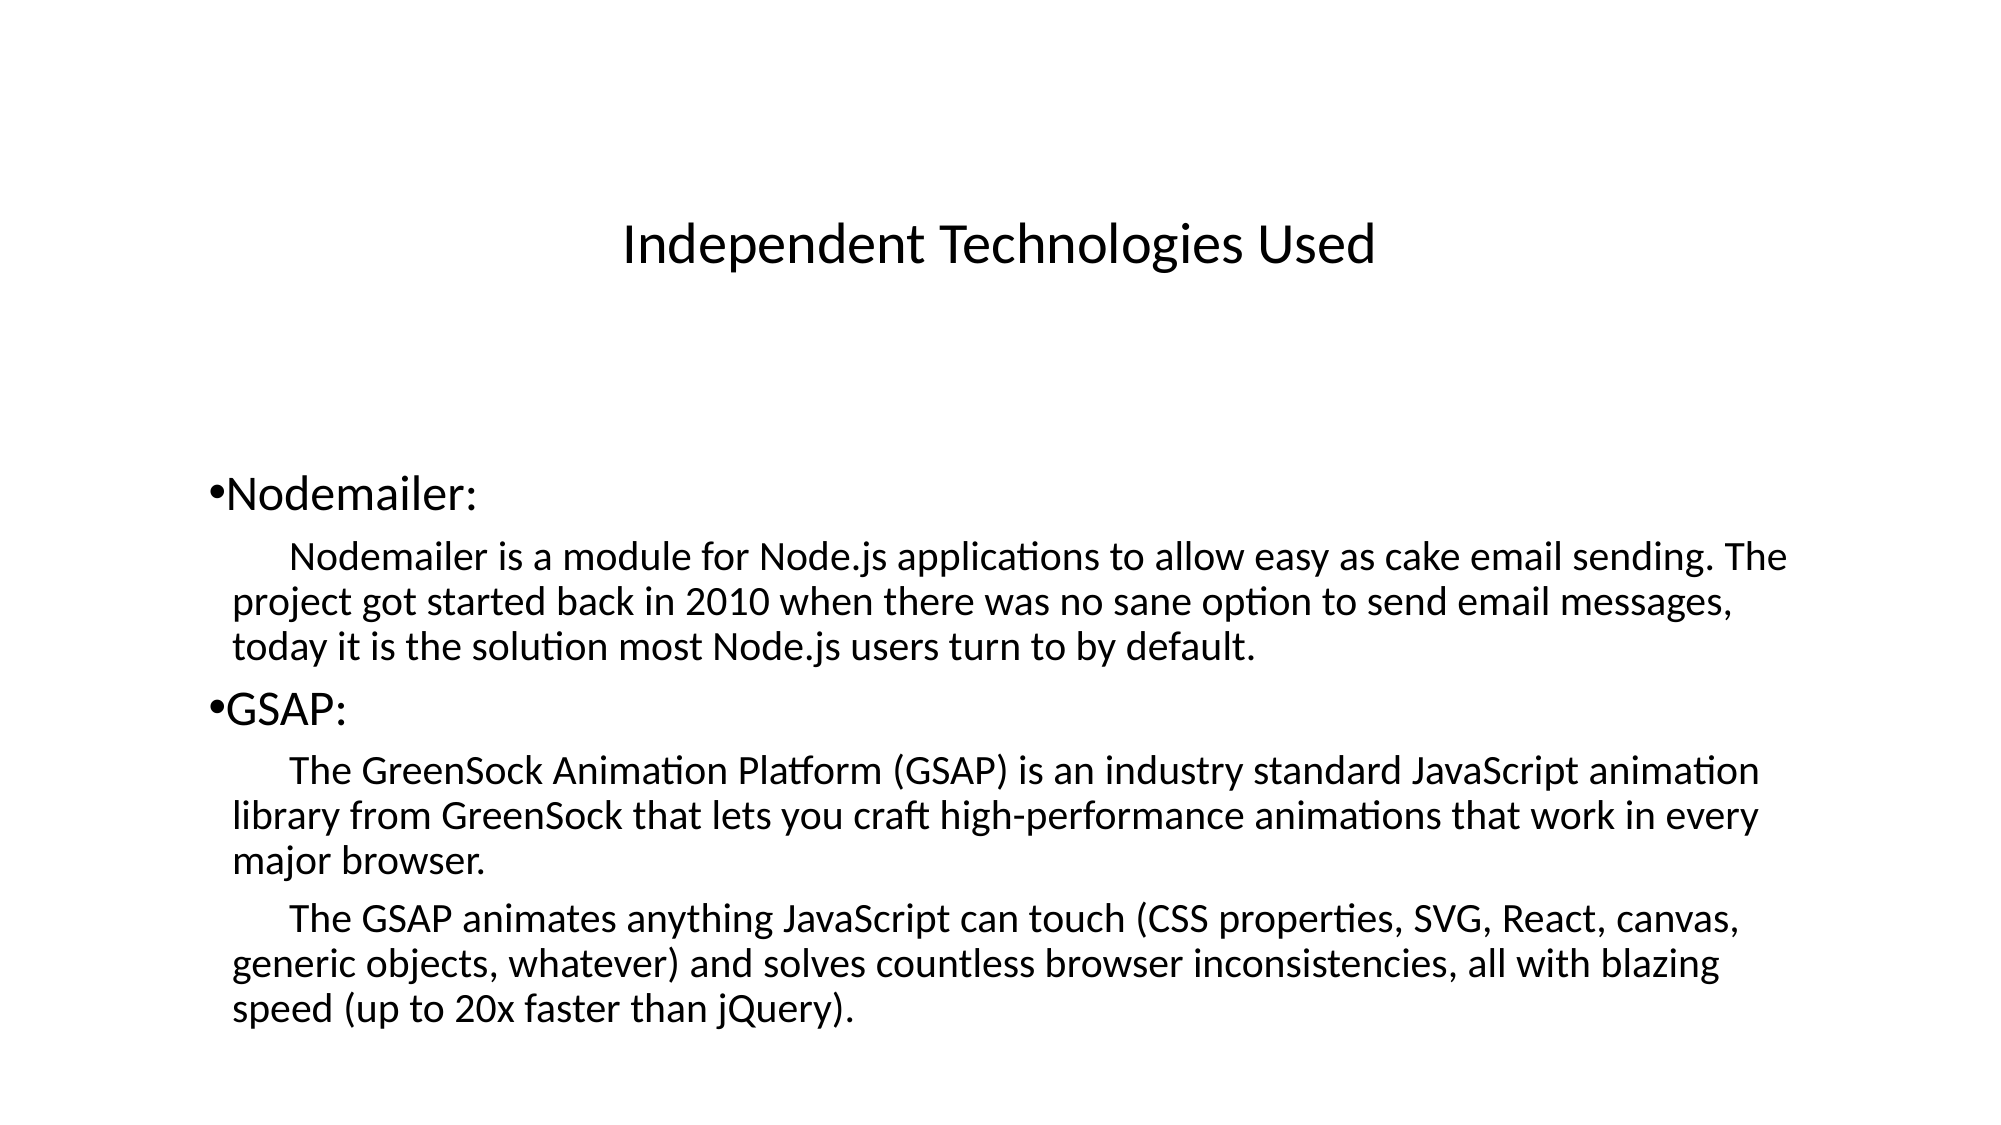

# Independent Technologies Used
Nodemailer:
      Nodemailer is a module for Node.js applications to allow easy as cake email sending. The project got started back in 2010 when there was no sane option to send email messages, today it is the solution most Node.js users turn to by default.
GSAP:
      The GreenSock Animation Platform (GSAP) is an industry standard JavaScript animation library from GreenSock that lets you craft high-performance animations that work in every major browser.
      The GSAP animates anything JavaScript can touch (CSS properties, SVG, React, canvas, generic objects, whatever) and solves countless browser inconsistencies, all with blazing speed (up to 20x faster than jQuery).